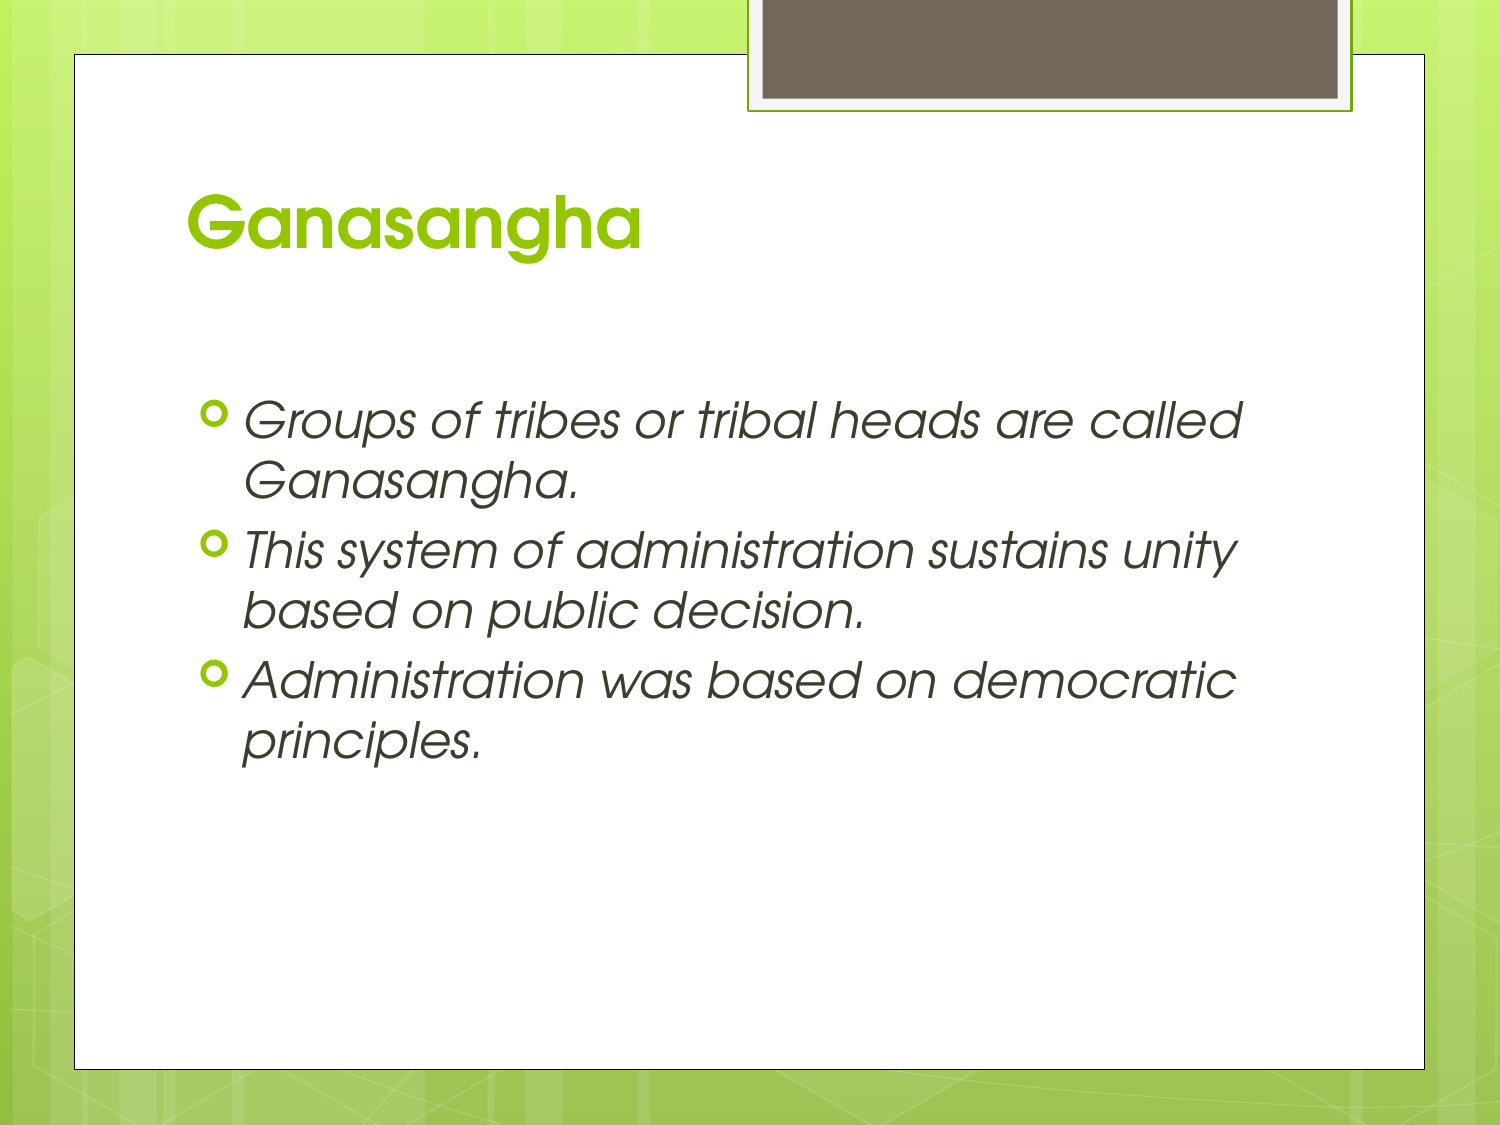

# Ganasangha
Groups of tribes or tribal heads are called Ganasangha.
This system of administration sustains unity based on public decision.
Administration was based on democratic principles.